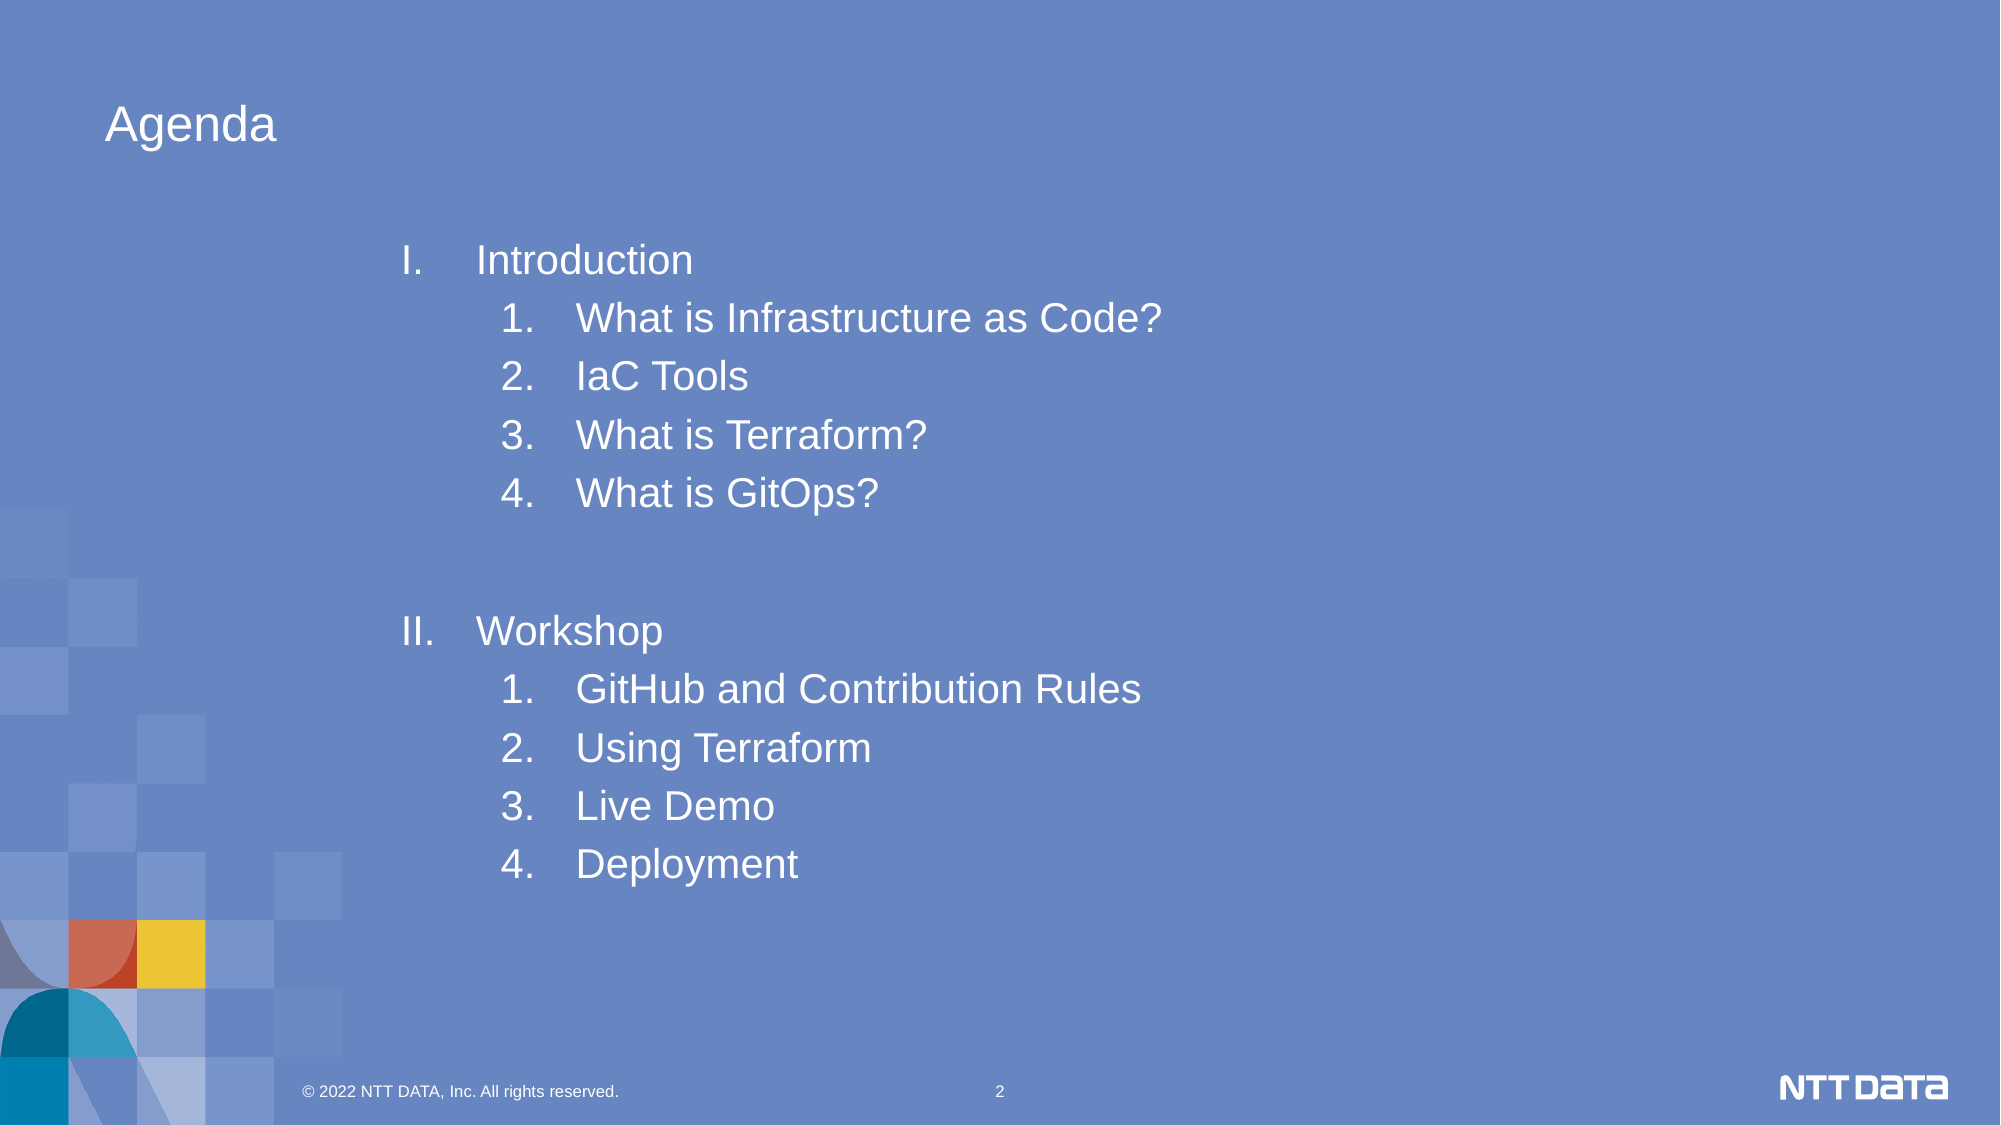

Agenda
Introduction
What is Infrastructure as Code?
IaC Tools
What is Terraform?
What is GitOps?

Workshop
GitHub and Contribution Rules
Using Terraform
Live Demo
Deployment

© 2022 NTT DATA, Inc. All rights reserved.
2